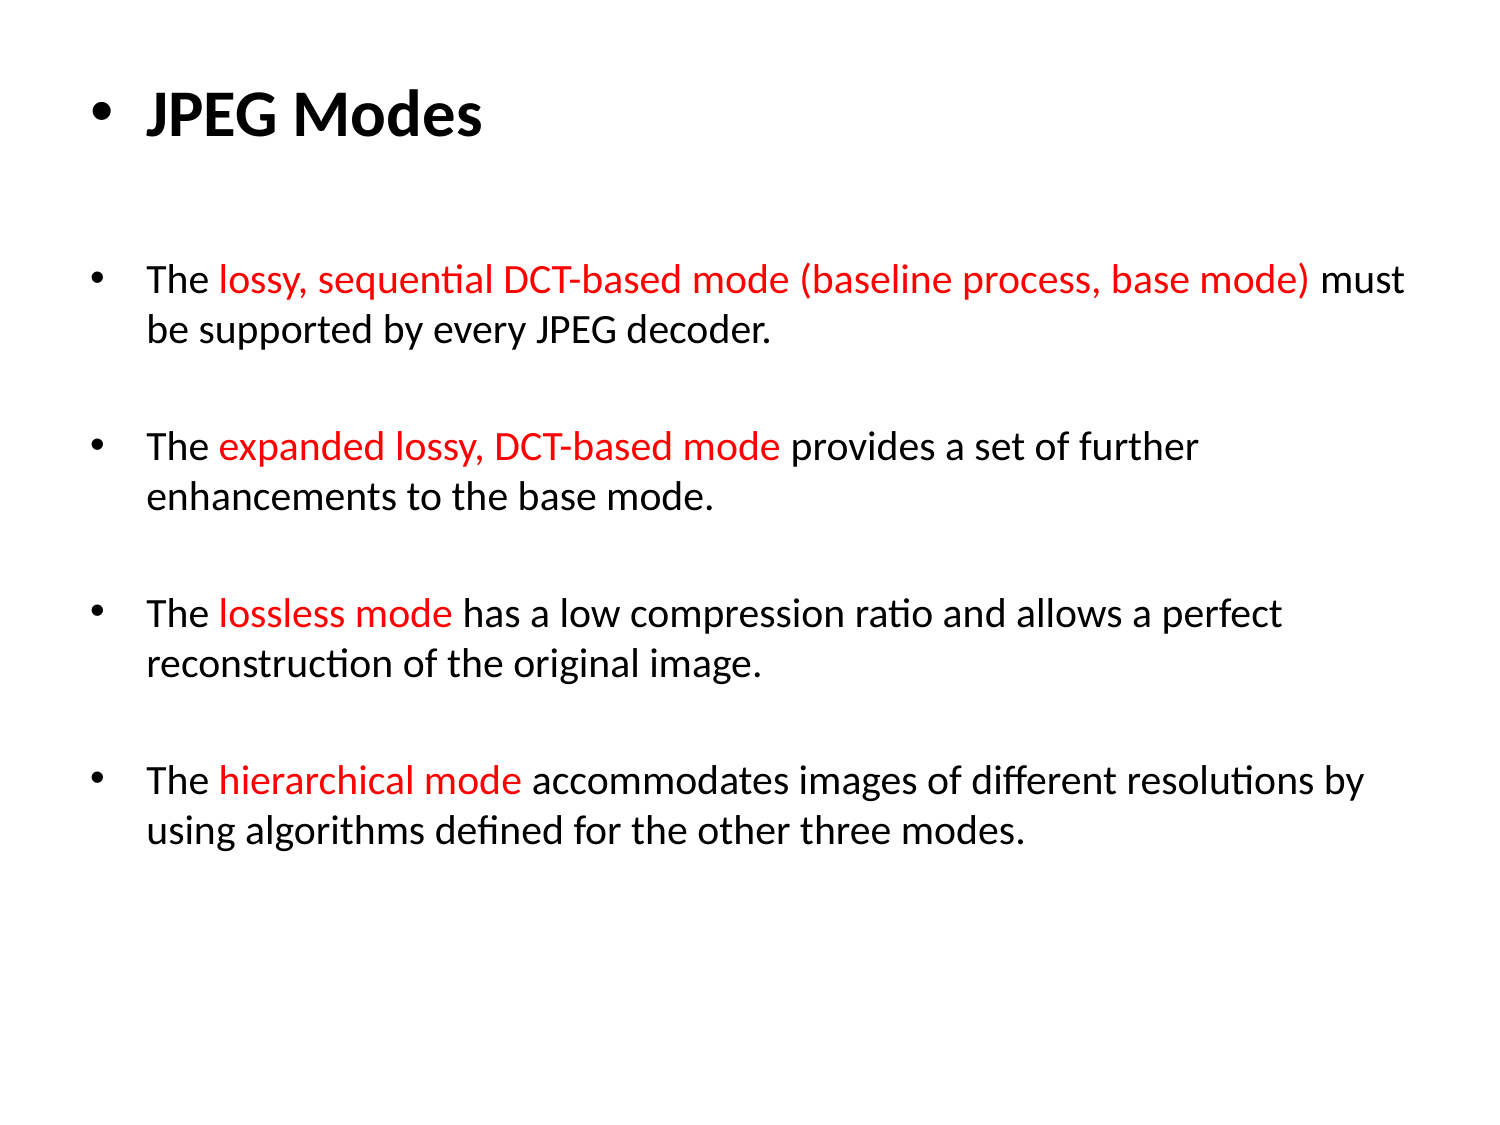

JPEG Modes

The lossy, sequential DCT-based mode (baseline process, base mode) must be supported by every JPEG decoder.

The expanded lossy, DCT-based mode provides a set of further enhancements to the base mode.

The lossless mode has a low compression ratio and allows a perfect reconstruction of the original image.

The hierarchical mode accommodates images of different resolutions by using algorithms defined for the other three modes.